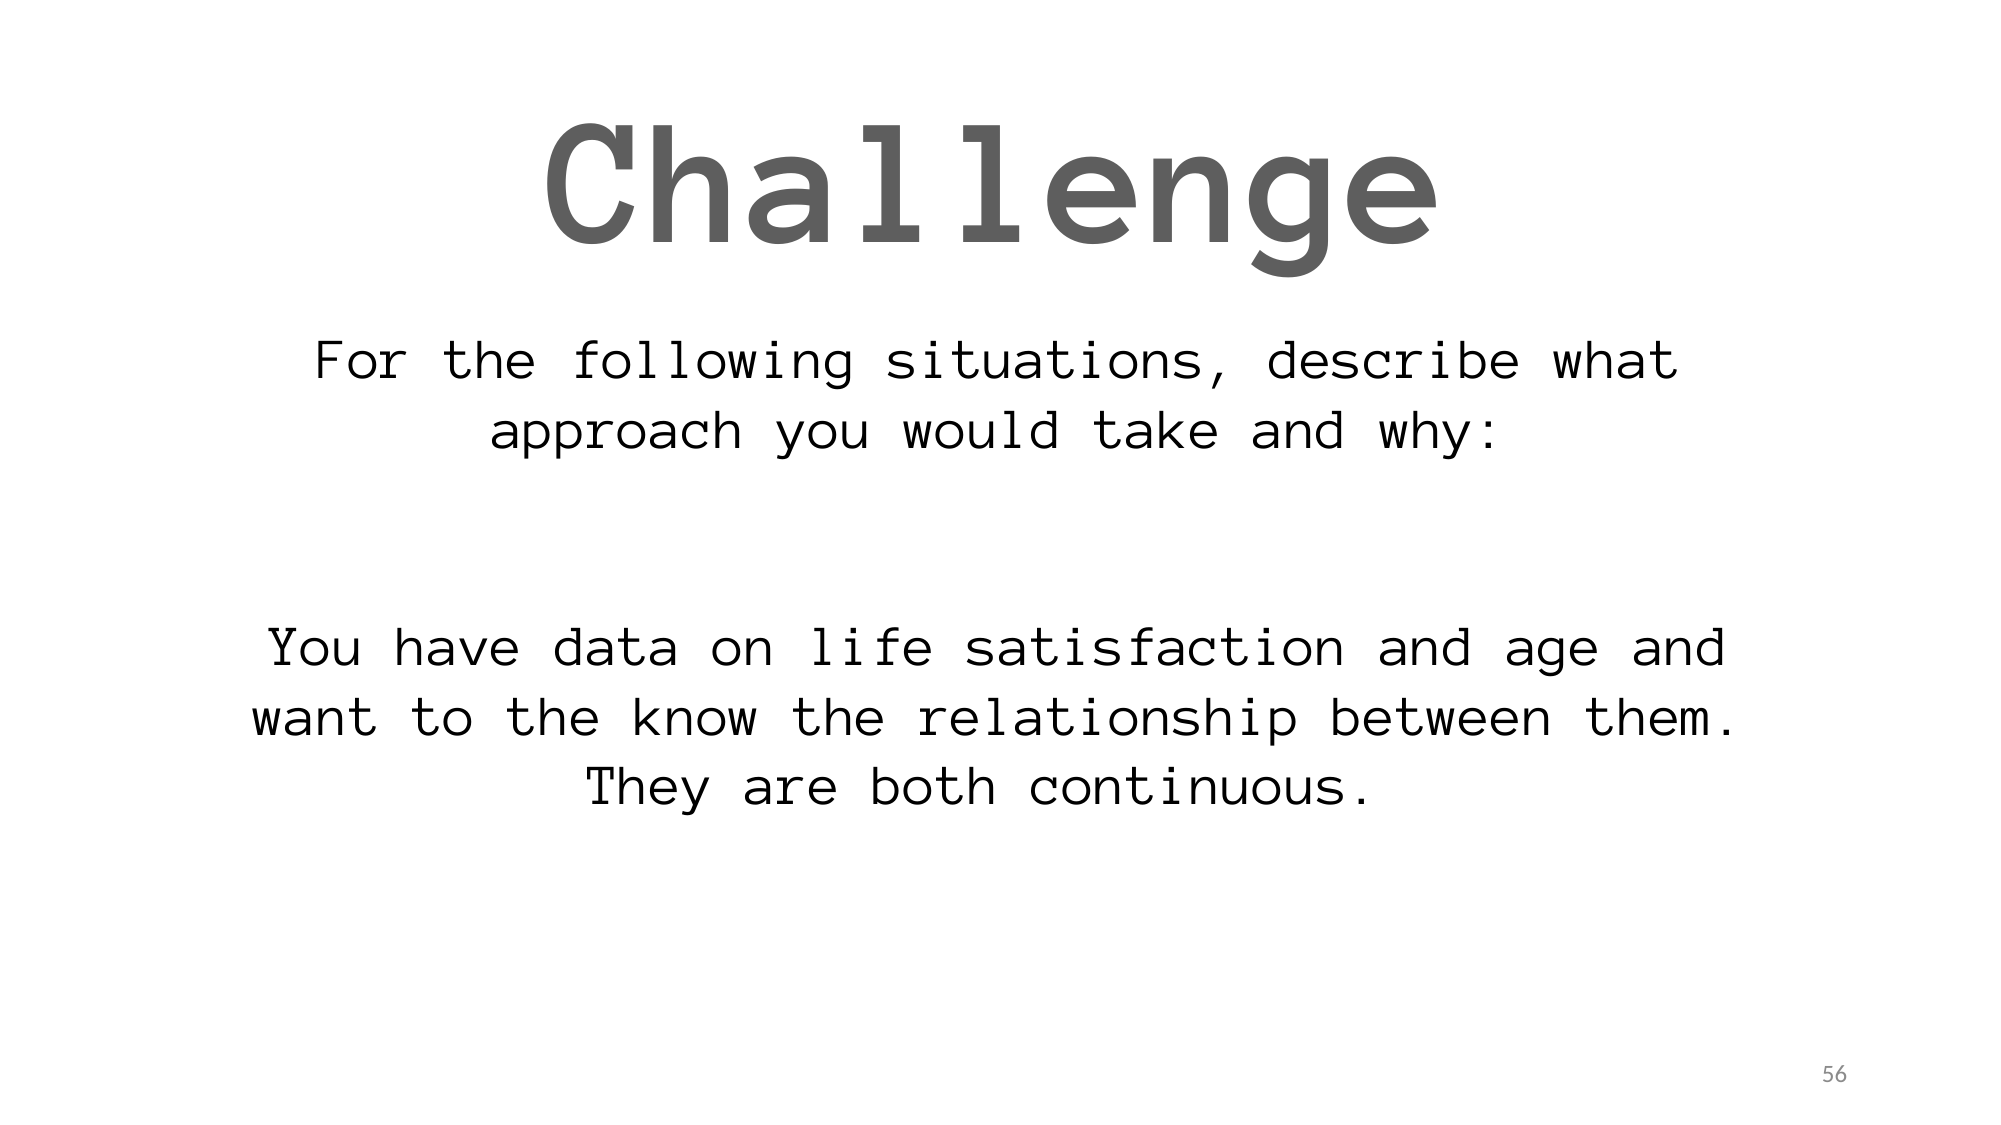

# Challenge
For the following situations, describe what approach you would take and why:
You have data on life satisfaction and age and want to the know the relationship between them. They are both continuous.
56